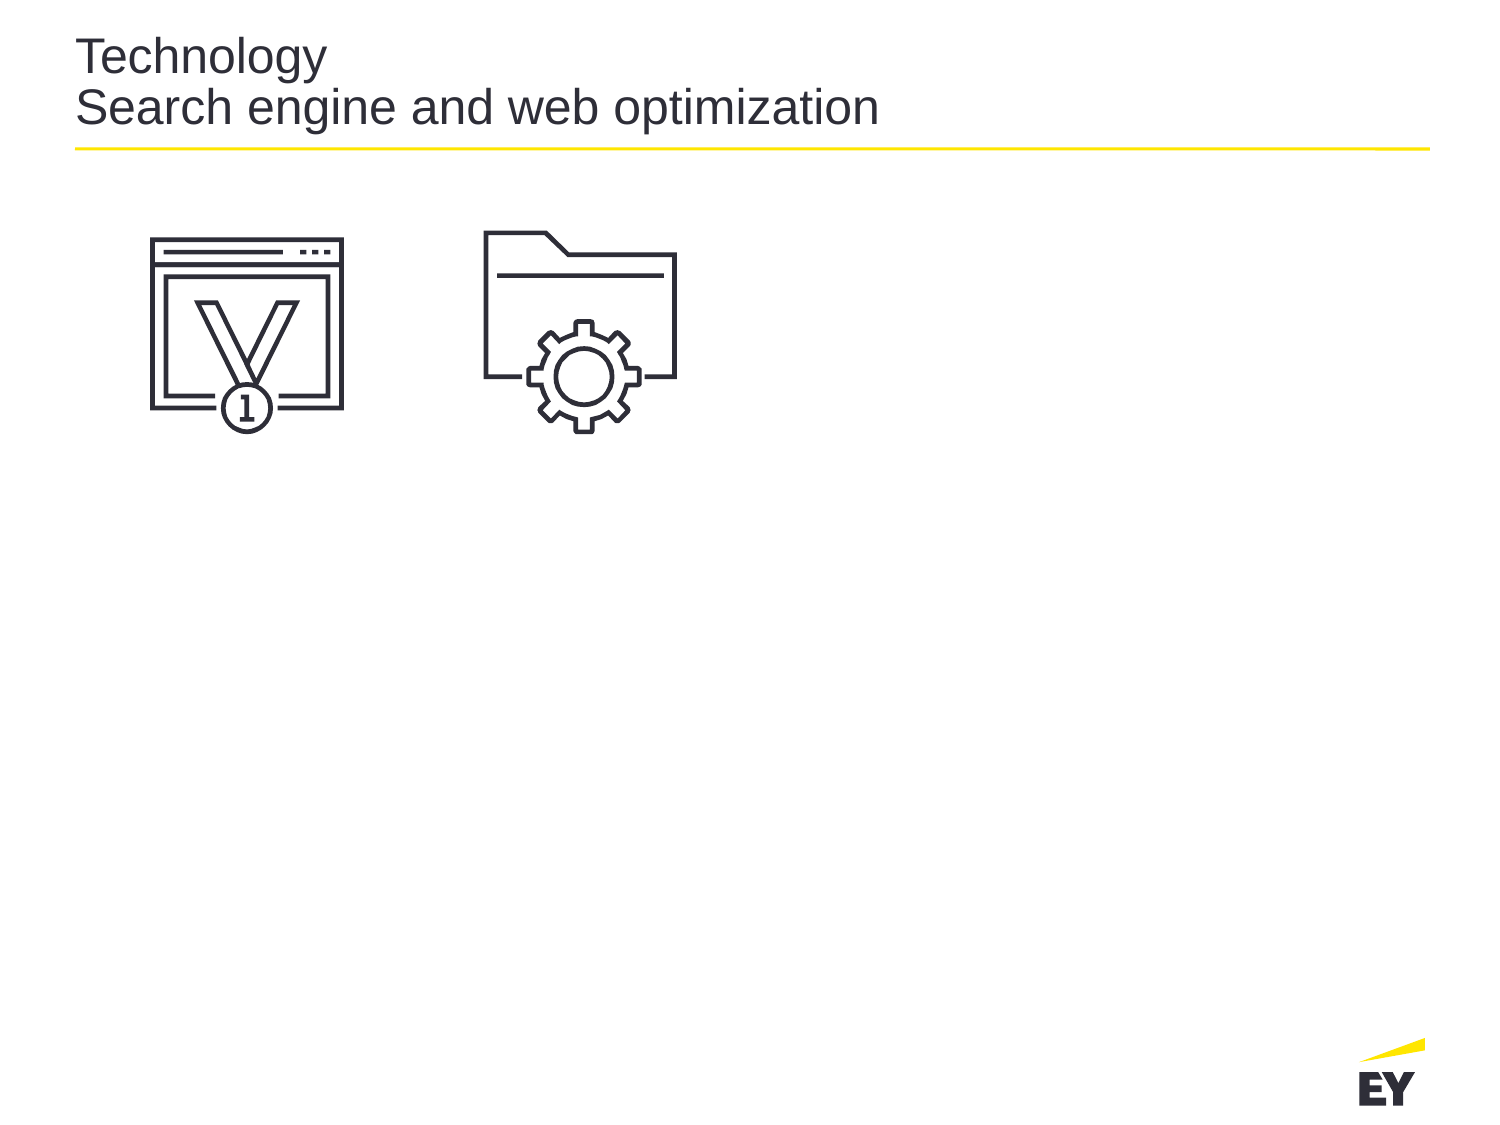

# Technology Search engine and web optimization